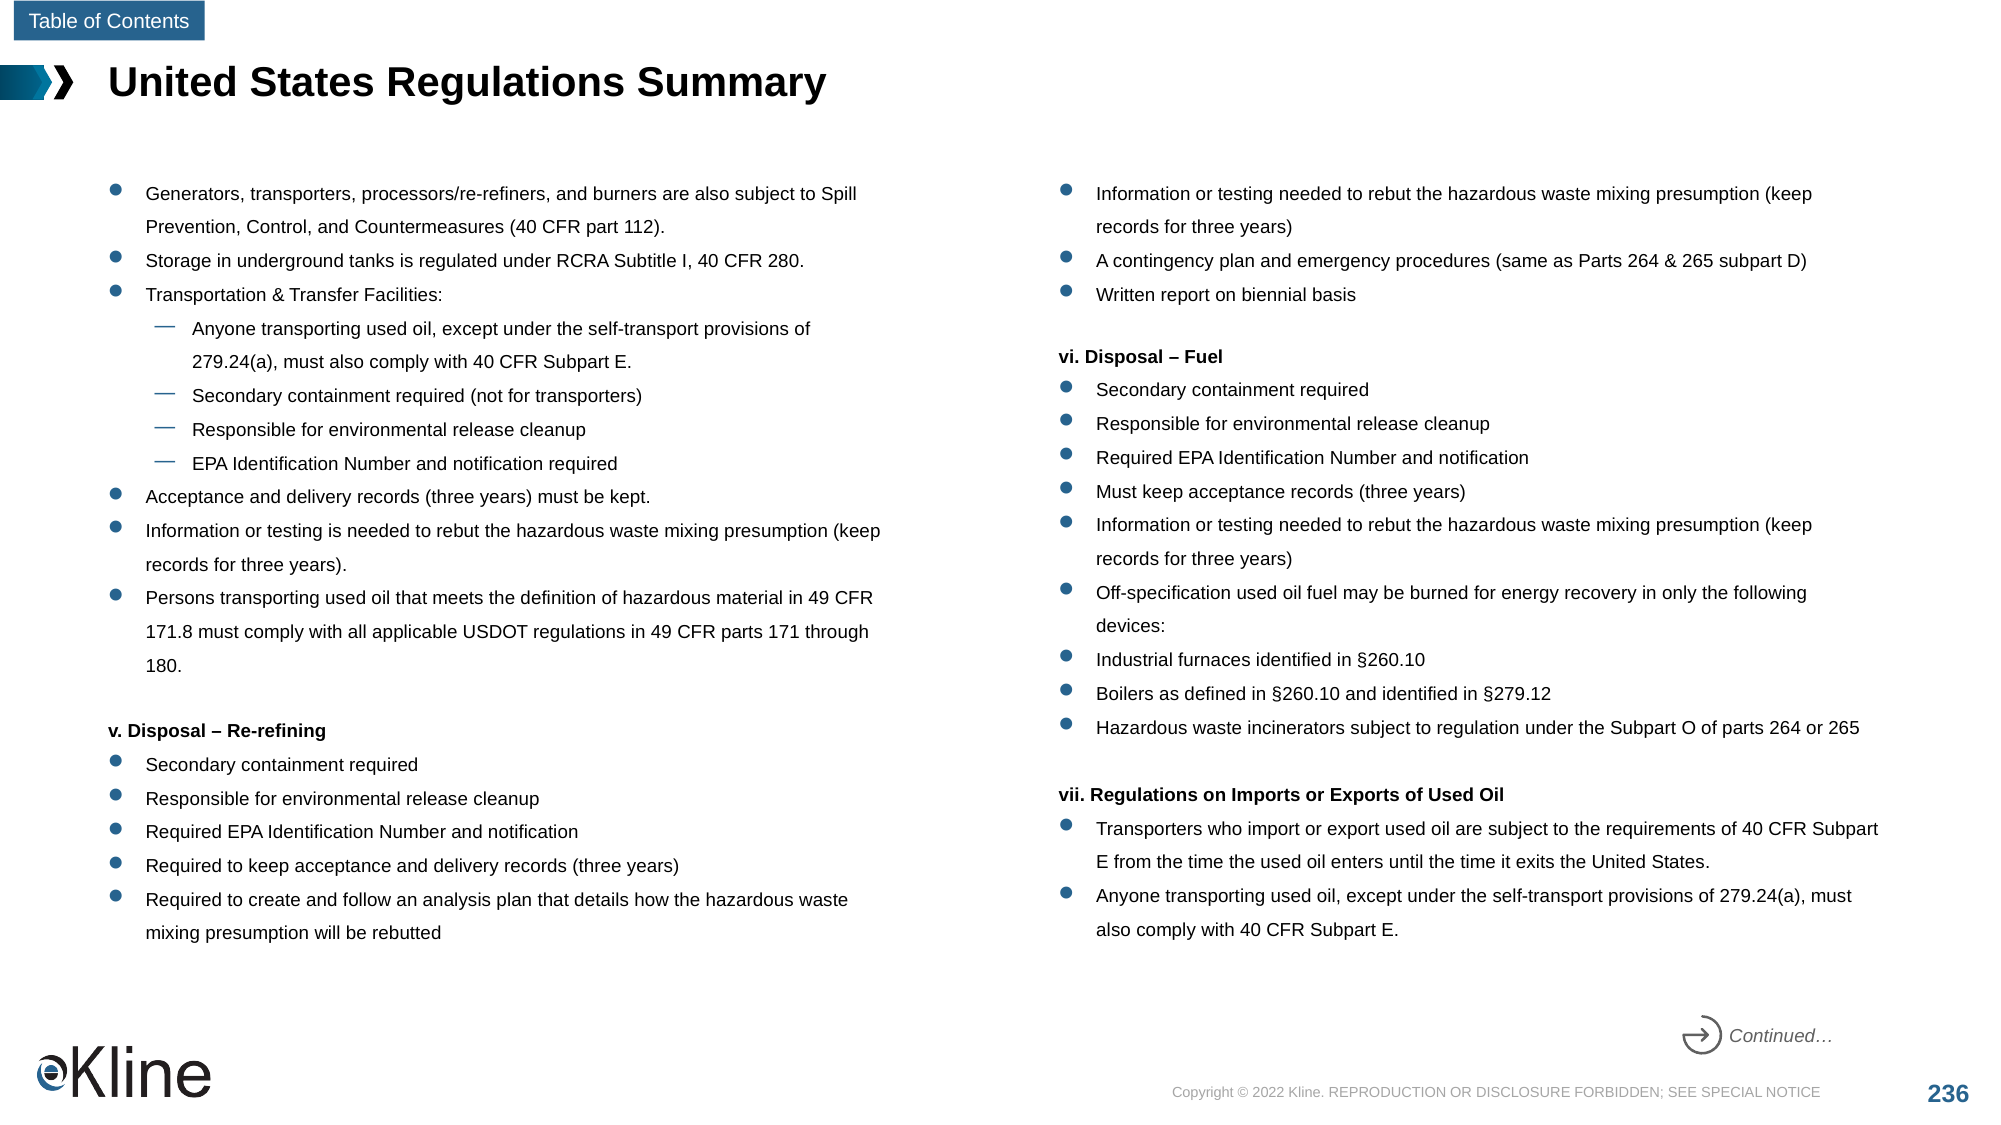

# United States Regulations Summary
Generators, transporters, processors/re-refiners, and burners are also subject to Spill Prevention, Control, and Countermeasures (40 CFR part 112).
Storage in underground tanks is regulated under RCRA Subtitle I, 40 CFR 280.
Transportation & Transfer Facilities:
Anyone transporting used oil, except under the self-transport provisions of 279.24(a), must also comply with 40 CFR Subpart E.
Secondary containment required (not for transporters)
Responsible for environmental release cleanup
EPA Identification Number and notification required
Acceptance and delivery records (three years) must be kept.
Information or testing is needed to rebut the hazardous waste mixing presumption (keep records for three years).
Persons transporting used oil that meets the definition of hazardous material in 49 CFR 171.8 must comply with all applicable USDOT regulations in 49 CFR parts 171 through 180.

v. Disposal – Re-refining
Secondary containment required
Responsible for environmental release cleanup
Required EPA Identification Number and notification
Required to keep acceptance and delivery records (three years)
Required to create and follow an analysis plan that details how the hazardous waste mixing presumption will be rebutted
Information or testing needed to rebut the hazardous waste mixing presumption (keep records for three years)
A contingency plan and emergency procedures (same as Parts 264 & 265 subpart D)
Written report on biennial basis

vi. Disposal – Fuel
Secondary containment required
Responsible for environmental release cleanup
Required EPA Identification Number and notification
Must keep acceptance records (three years)
Information or testing needed to rebut the hazardous waste mixing presumption (keep records for three years)
Off-specification used oil fuel may be burned for energy recovery in only the following devices:
Industrial furnaces identified in §260.10
Boilers as defined in §260.10 and identified in §279.12
Hazardous waste incinerators subject to regulation under the Subpart O of parts 264 or 265

vii. Regulations on Imports or Exports of Used Oil
Transporters who import or export used oil are subject to the requirements of 40 CFR Subpart E from the time the used oil enters until the time it exits the United States.
Anyone transporting used oil, except under the self-transport provisions of 279.24(a), must also comply with 40 CFR Subpart E.

Continued…